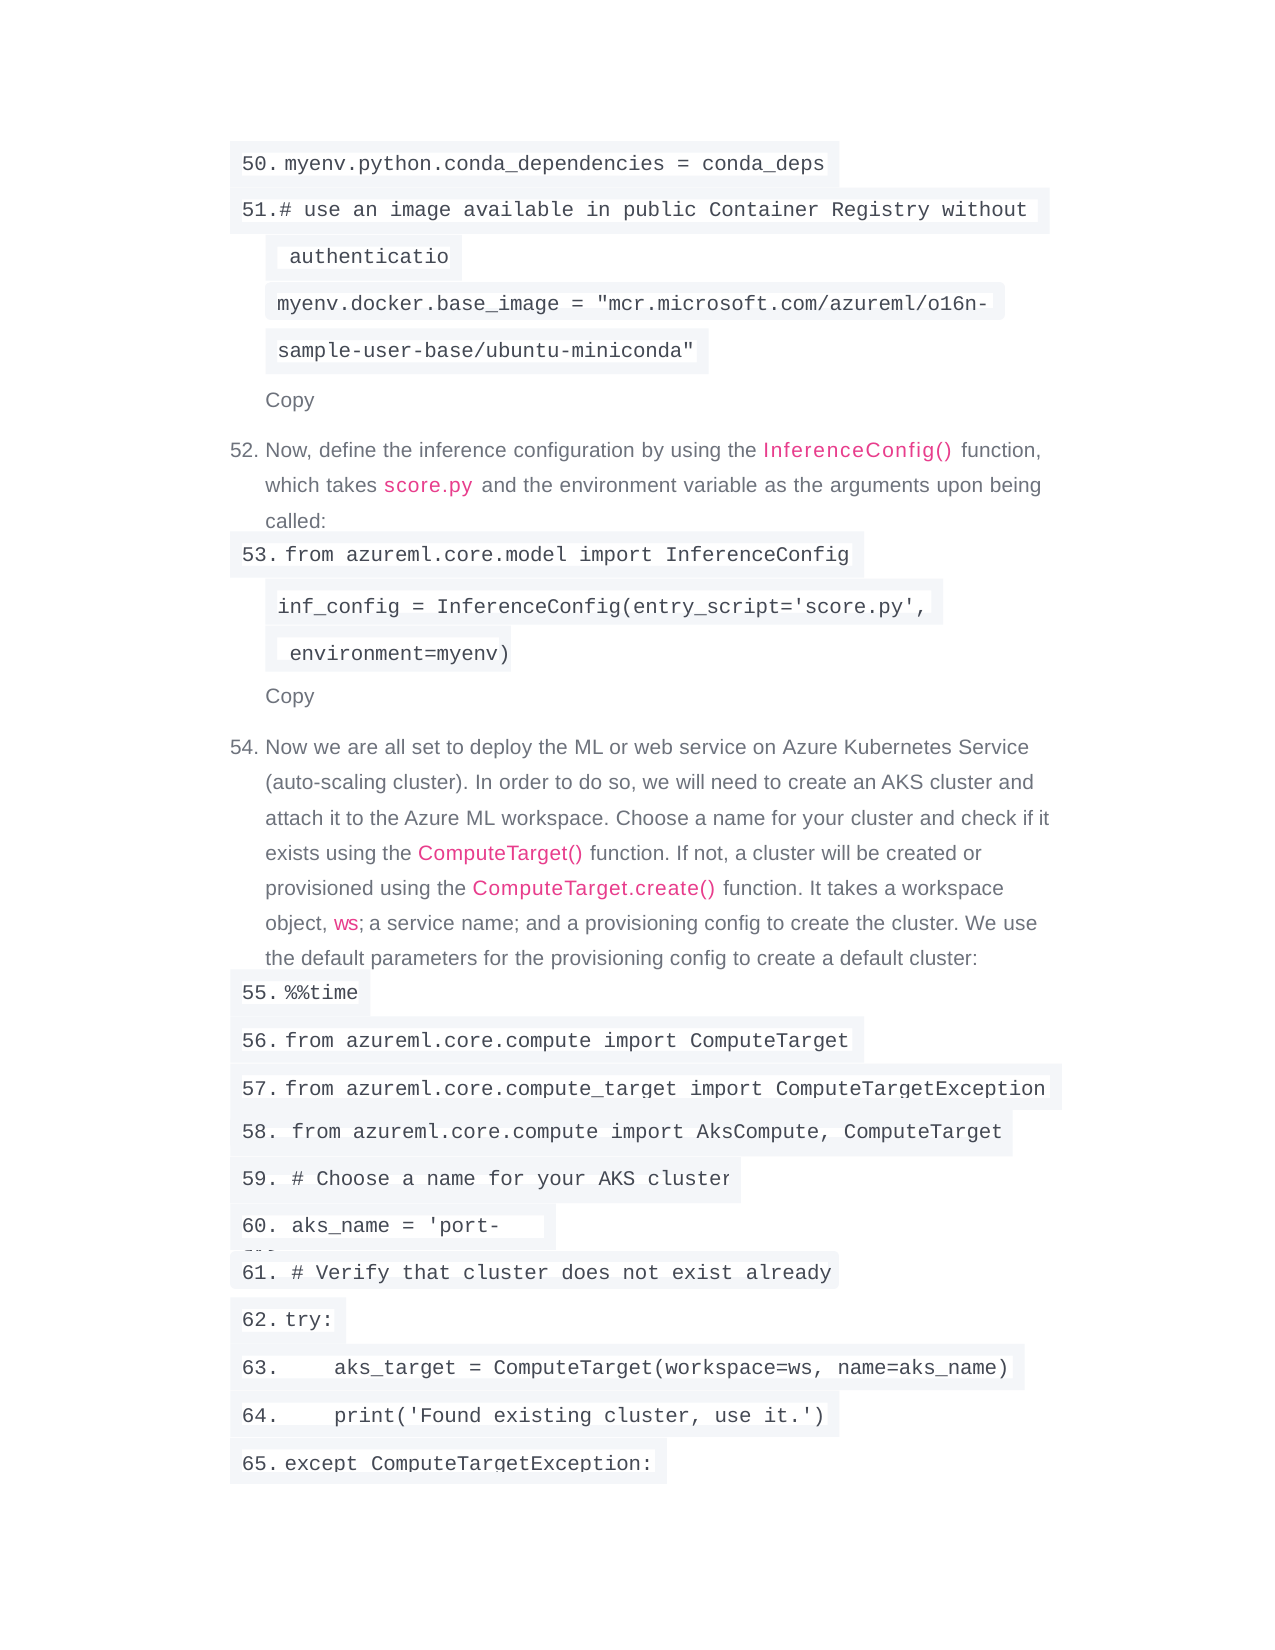

myenv.python.conda_dependencies = conda_deps
# use an image available in public Container Registry without  authentication

myenv.docker.base_image = "mcr.microsoft.com/azureml/o16n-

sample-user-base/ubuntu-miniconda"

Copy
Now, define the inference configuration by using the InferenceConfig() function,  which takes score.py and the environment variable as the arguments upon being  called:
from azureml.core.model import InferenceConfig
inf_config = InferenceConfig(entry_script='score.py',  environment=myenv)
Copy
Now we are all set to deploy the ML or web service on Azure Kubernetes Service  (auto-scaling cluster). In order to do so, we will need to create an AKS cluster and  attach it to the Azure ML workspace. Choose a name for your cluster and check if it  exists using the ComputeTarget() function. If not, a cluster will be created or  provisioned using the ComputeTarget.create() function. It takes a workspace  object, ws; a service name; and a provisioning config to create the cluster. We use  the default parameters for the provisioning config to create a default cluster:
%%time

from azureml.core.compute import ComputeTarget

from azureml.core.compute_target import ComputeTargetException

58. from azureml.core.compute import AksCompute, ComputeTarget

59. # Choose a name for your AKS cluster

60. aks_name = 'port-aks'
61. # Verify that cluster does not exist already

try:

aks_target = ComputeTarget(workspace=ws, name=aks_name)

print('Found existing cluster, use it.')

except ComputeTargetException: